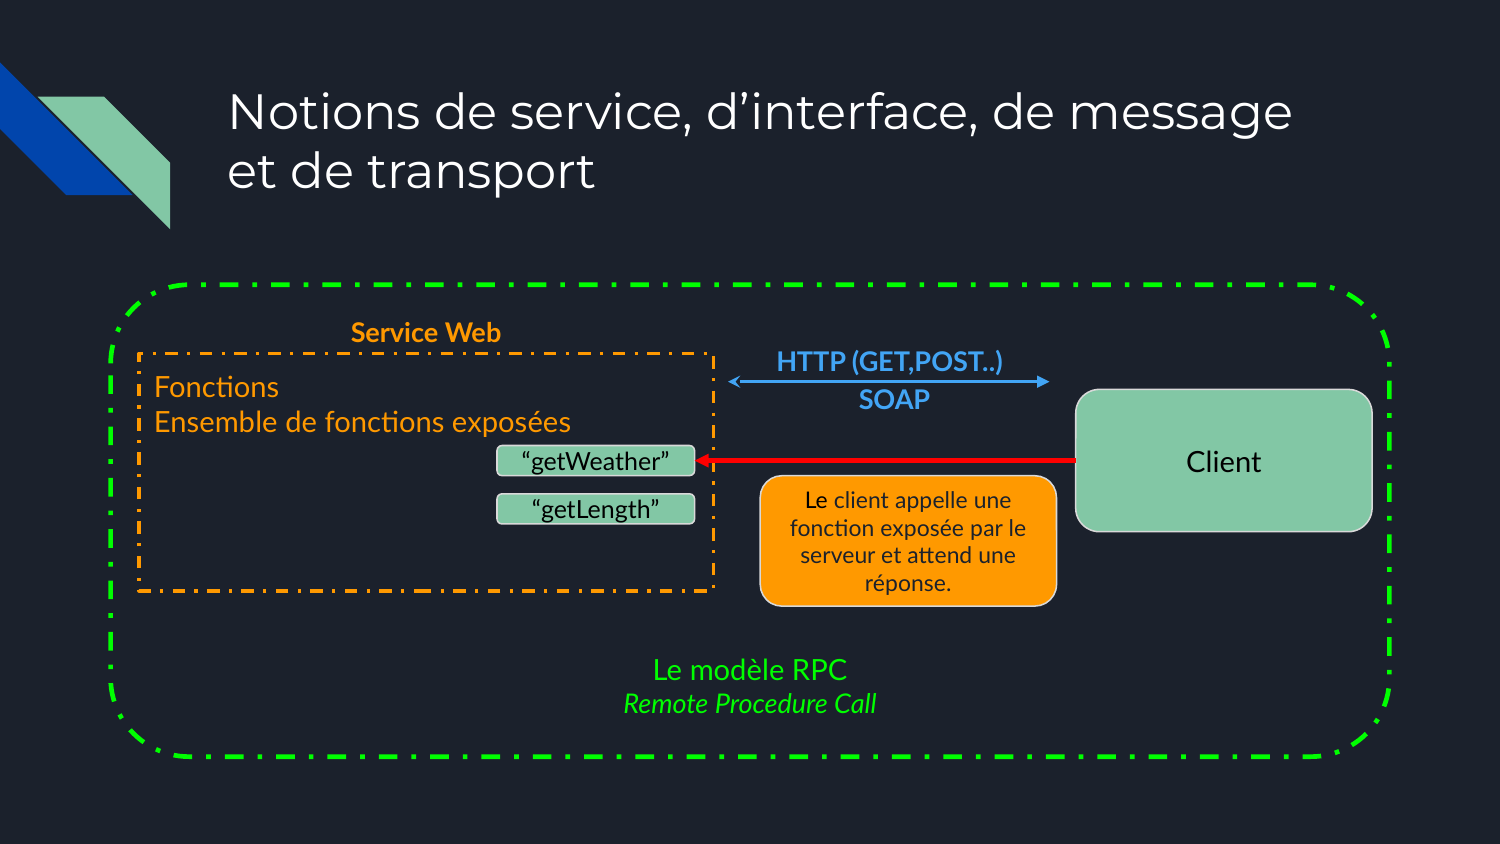

# Notions de service, d’interface, de message et de transport
Le modèle RPC
Remote Procedure Call
Service Web
HTTP (GET,POST..)
Fonctions
Ensemble de fonctions exposées
SOAP
Client
“getWeather”
Le client appelle une fonction exposée par le serveur et attend une réponse.
“getLength”